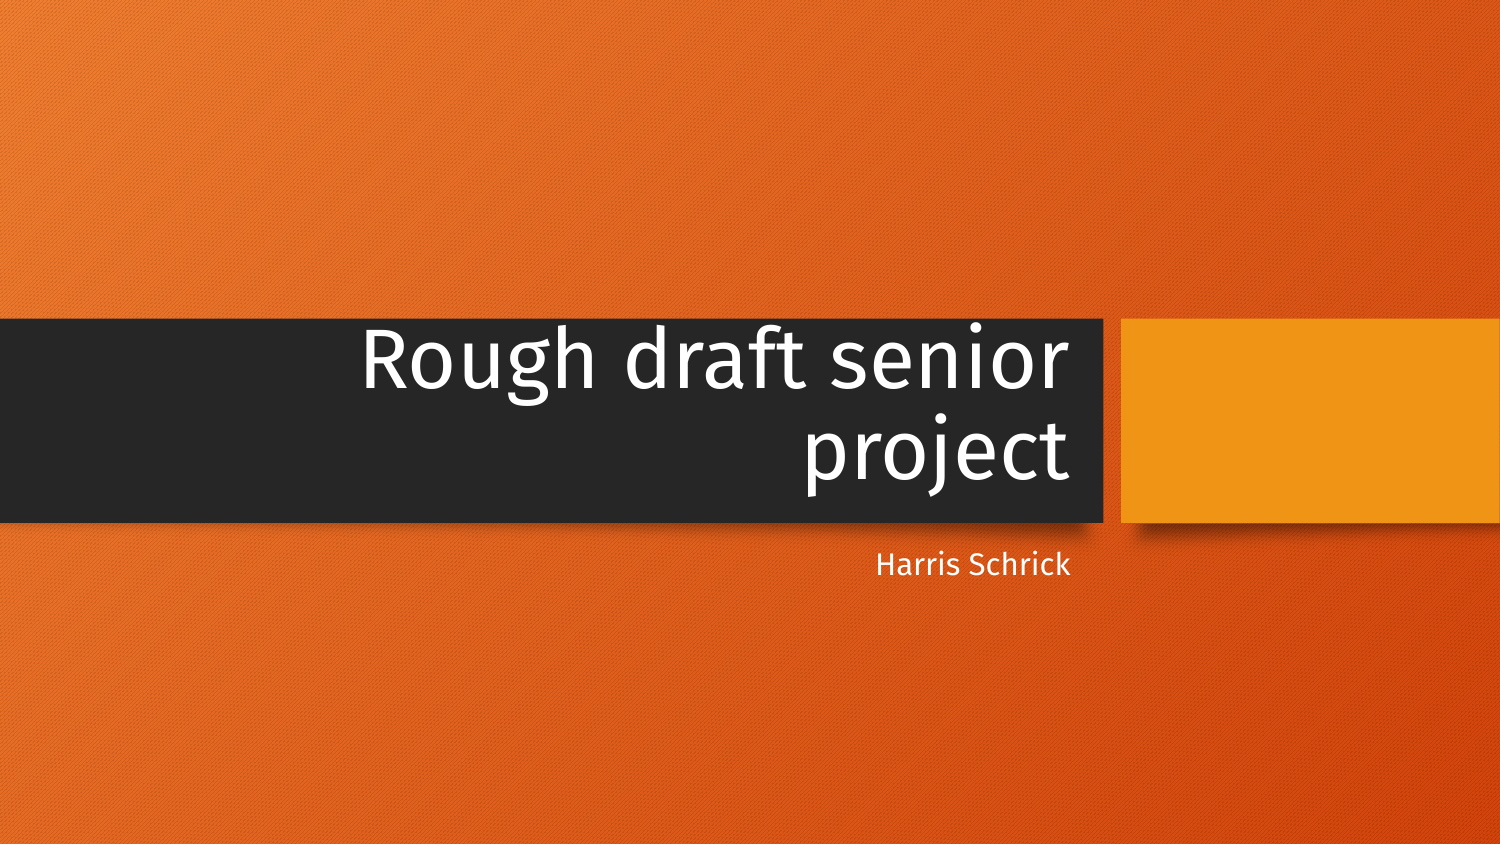

# Rough draft senior project
Harris Schrick